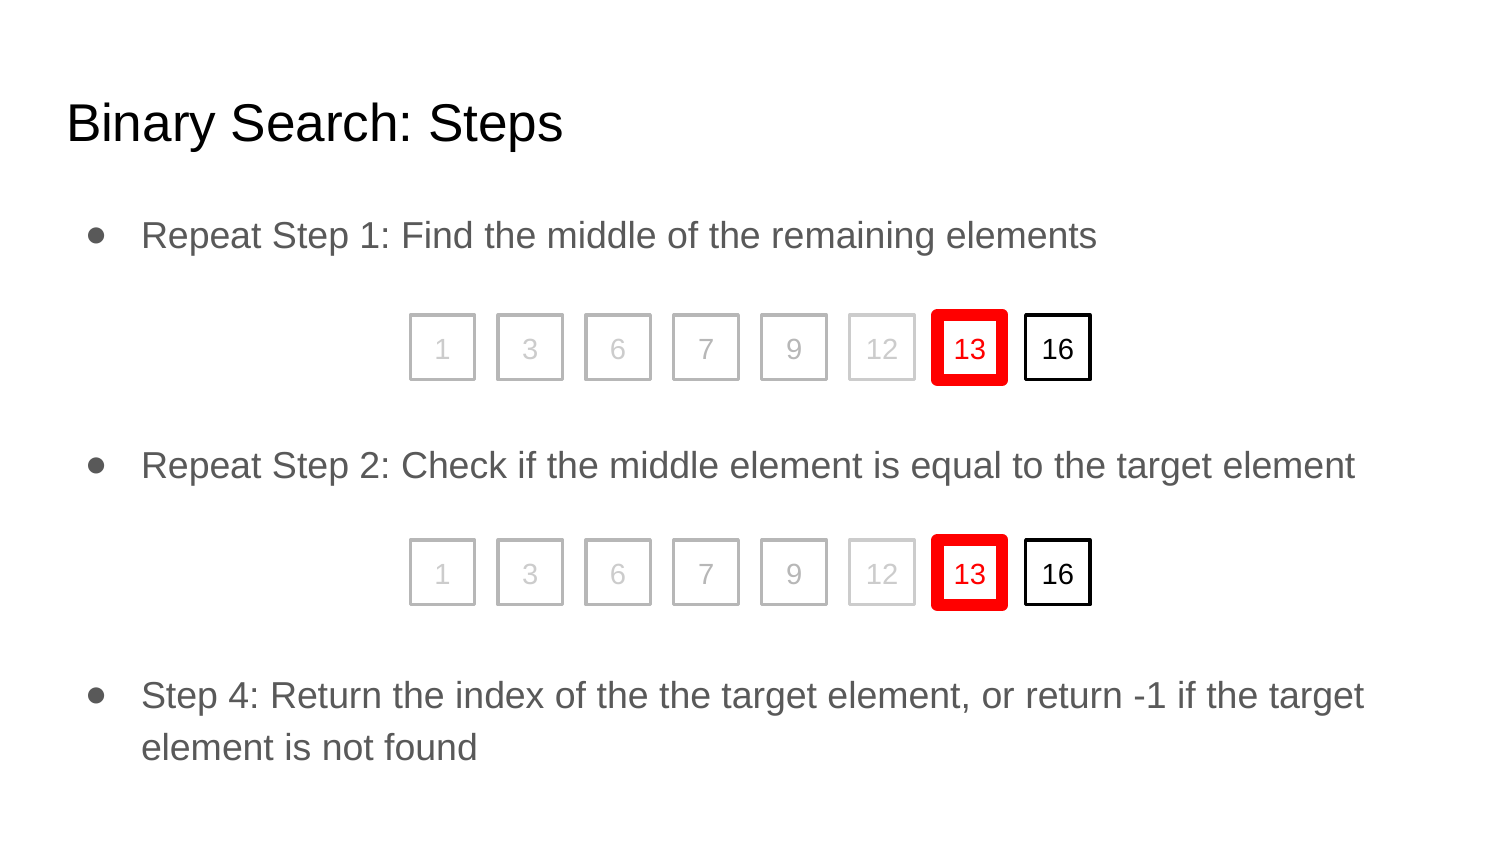

# Binary Search: Steps
Repeat Step 1: Find the middle of the remaining elements

Repeat Step 2: Check if the middle element is equal to the target element

Step 4: Return the index of the the target element, or return -1 if the target element is not found
1
3
6
7
9
12
13
16
1
3
6
7
9
12
13
16